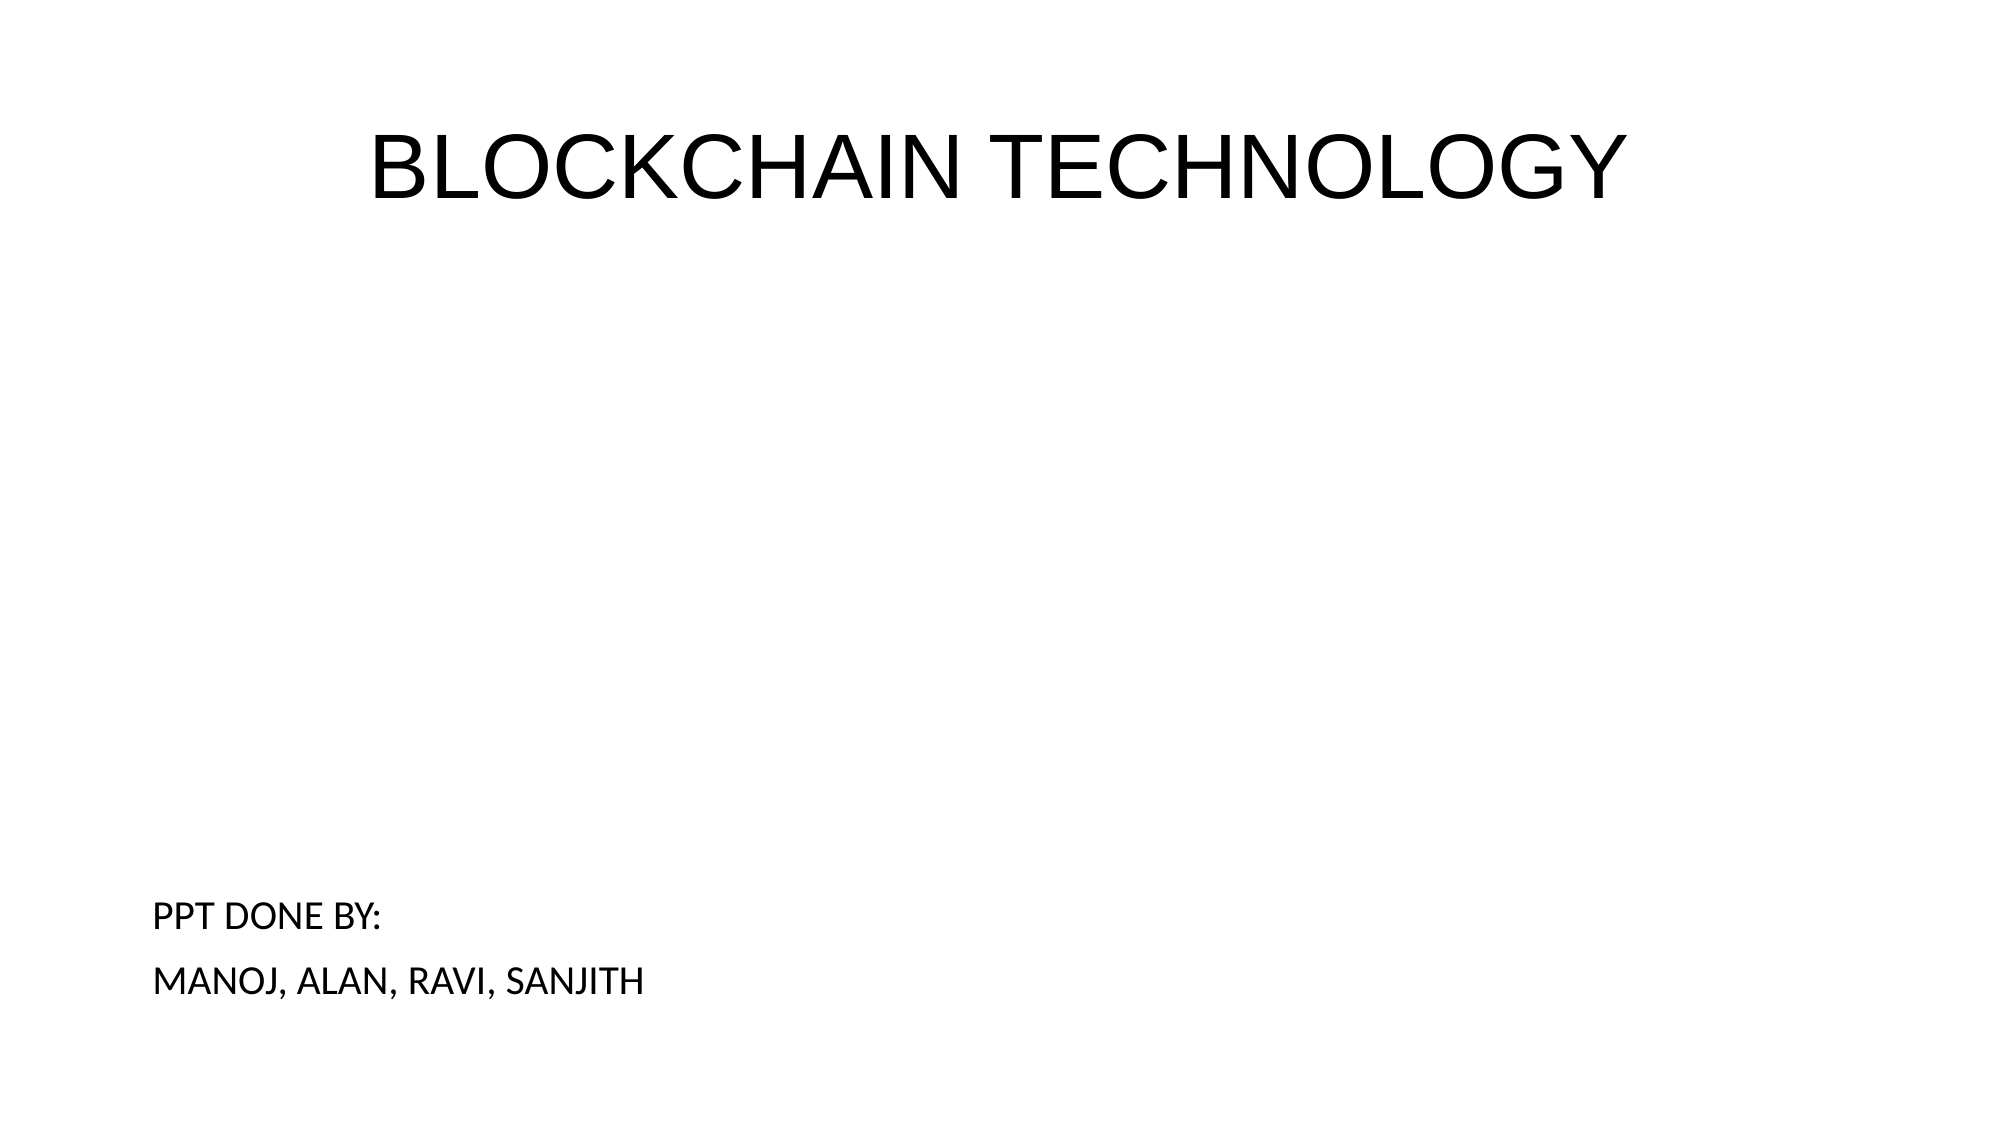

# BLOCKCHAIN TECHNOLOGY

PPT DONE BY:
MANOJ, ALAN, RAVI, SANJITH